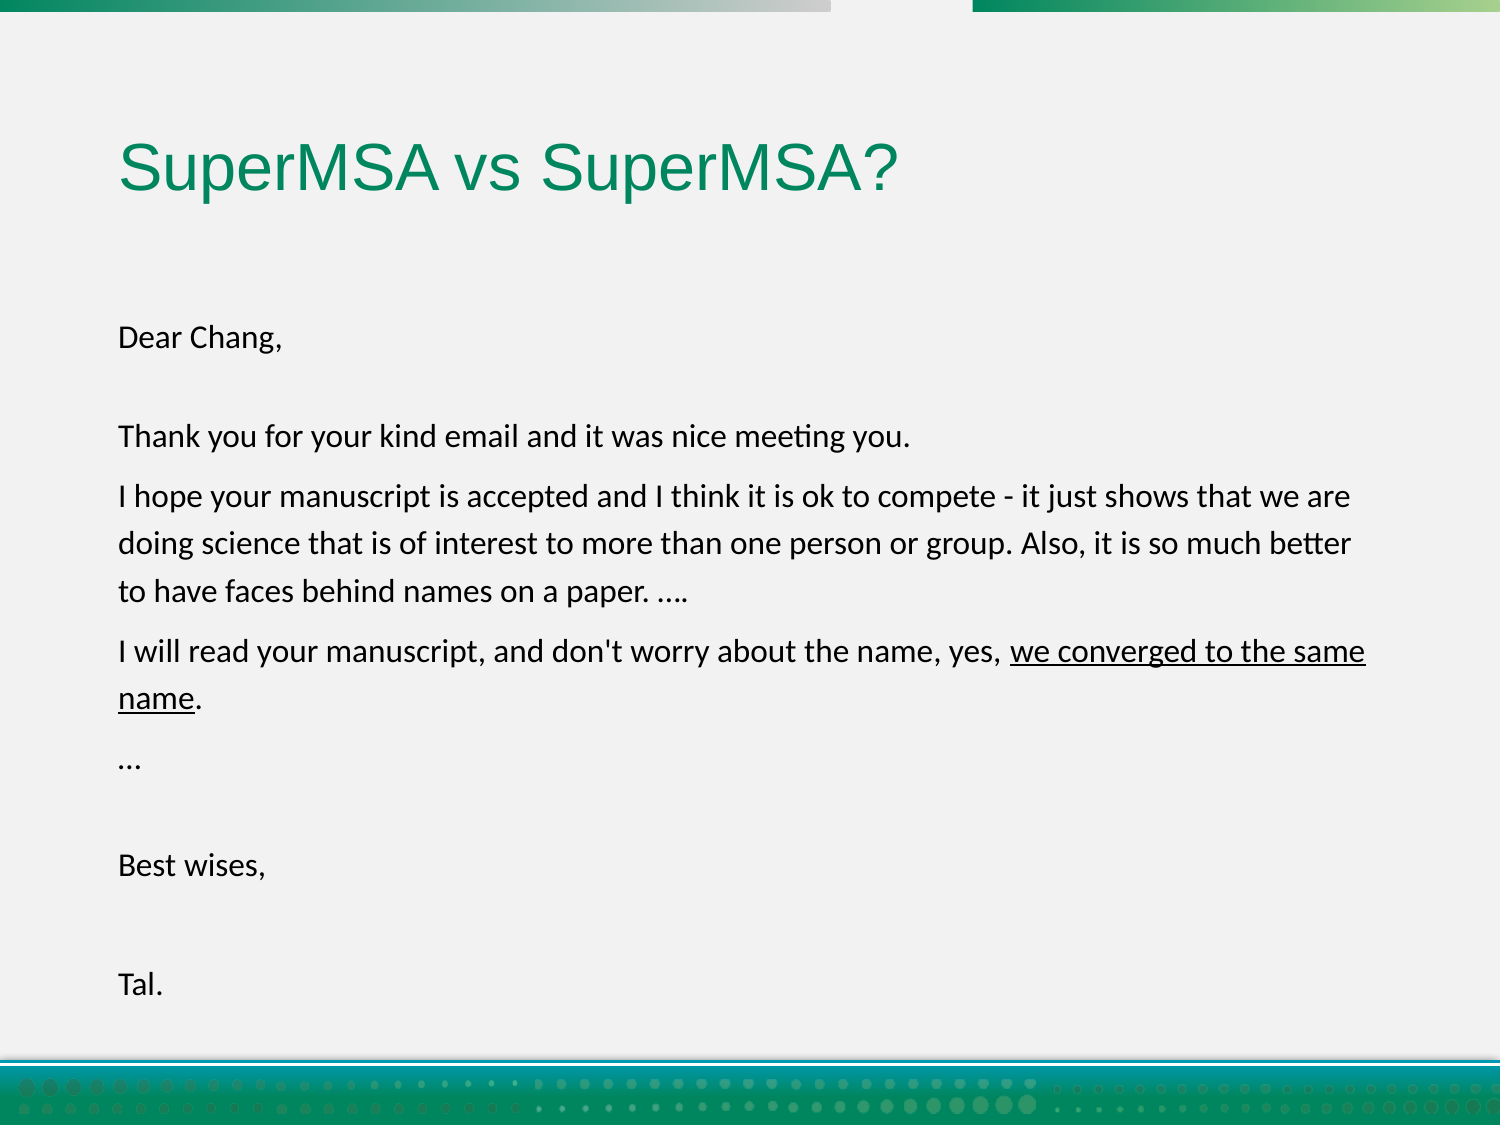

# SuperMSA vs SuperMSA?
Dear Chang,
Thank you for your kind email and it was nice meeting you.
I hope your manuscript is accepted and I think it is ok to compete - it just shows that we are doing science that is of interest to more than one person or group. Also, it is so much better to have faces behind names on a paper. ….
I will read your manuscript, and don't worry about the name, yes, we converged to the same name.
…
Best wises,

Tal.